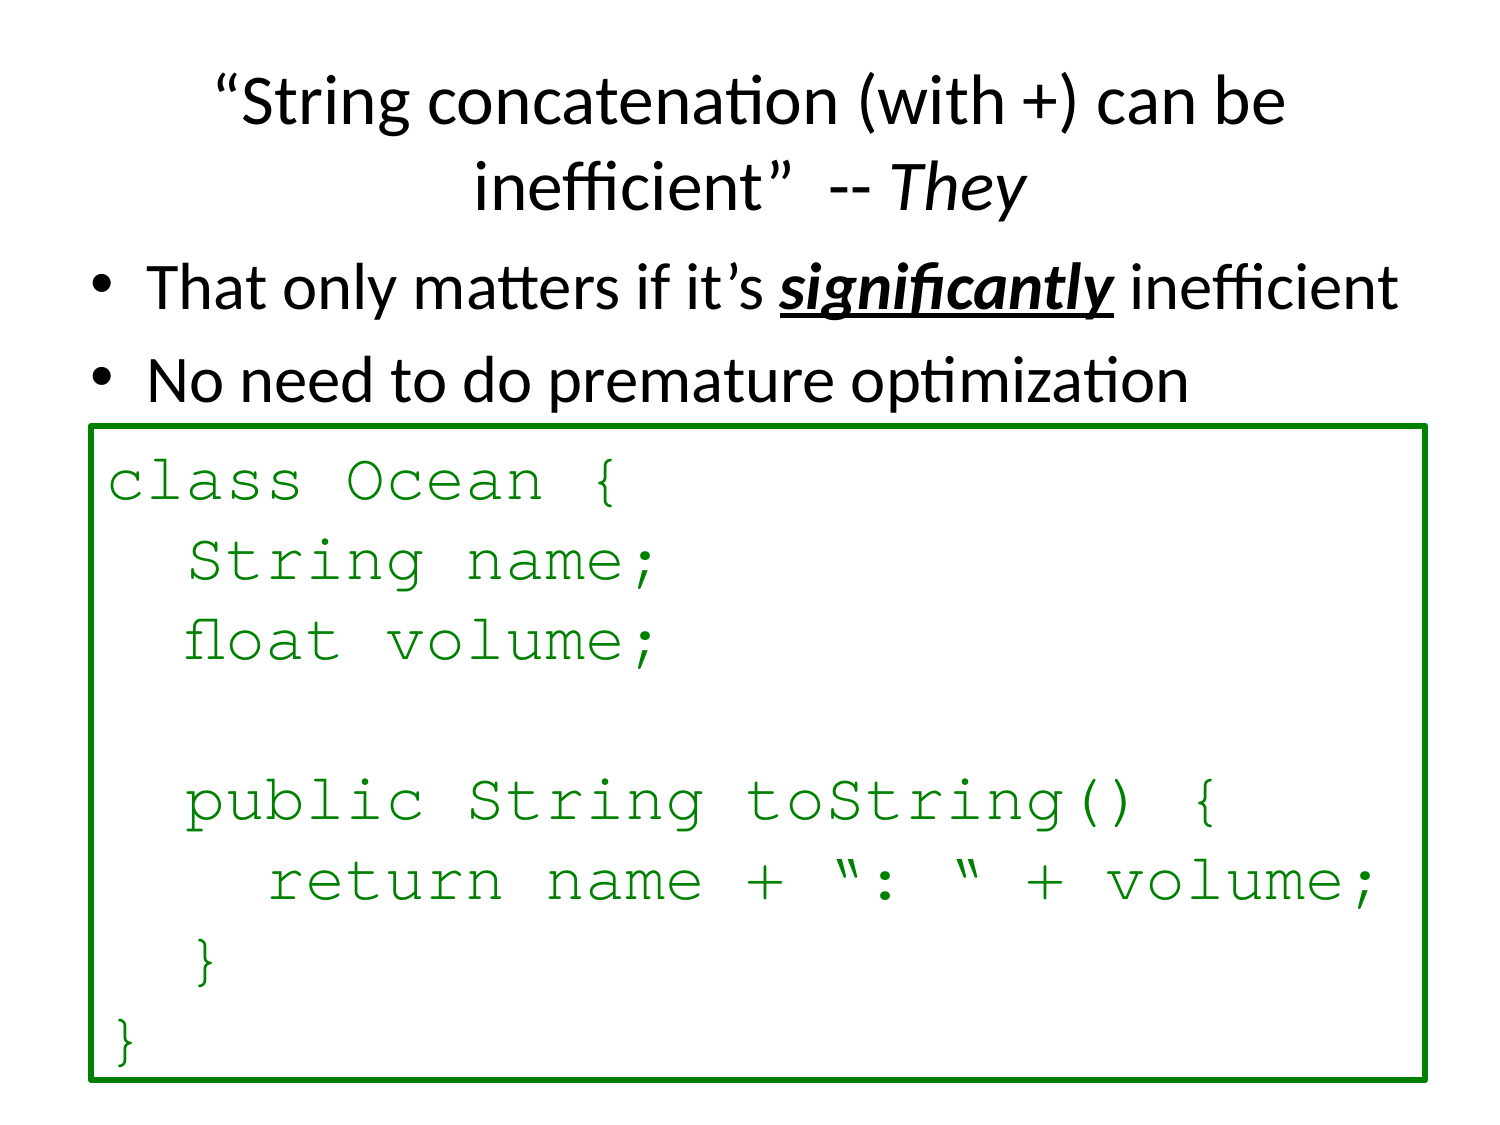

# “String concatenation (with +) can be inefficient”  -- They
That only matters if it’s significantly inefficient
No need to do premature optimization
class Ocean {
  String name;
  float volume;

  public String toString() {
    return name + “: “ + volume;
  }
}